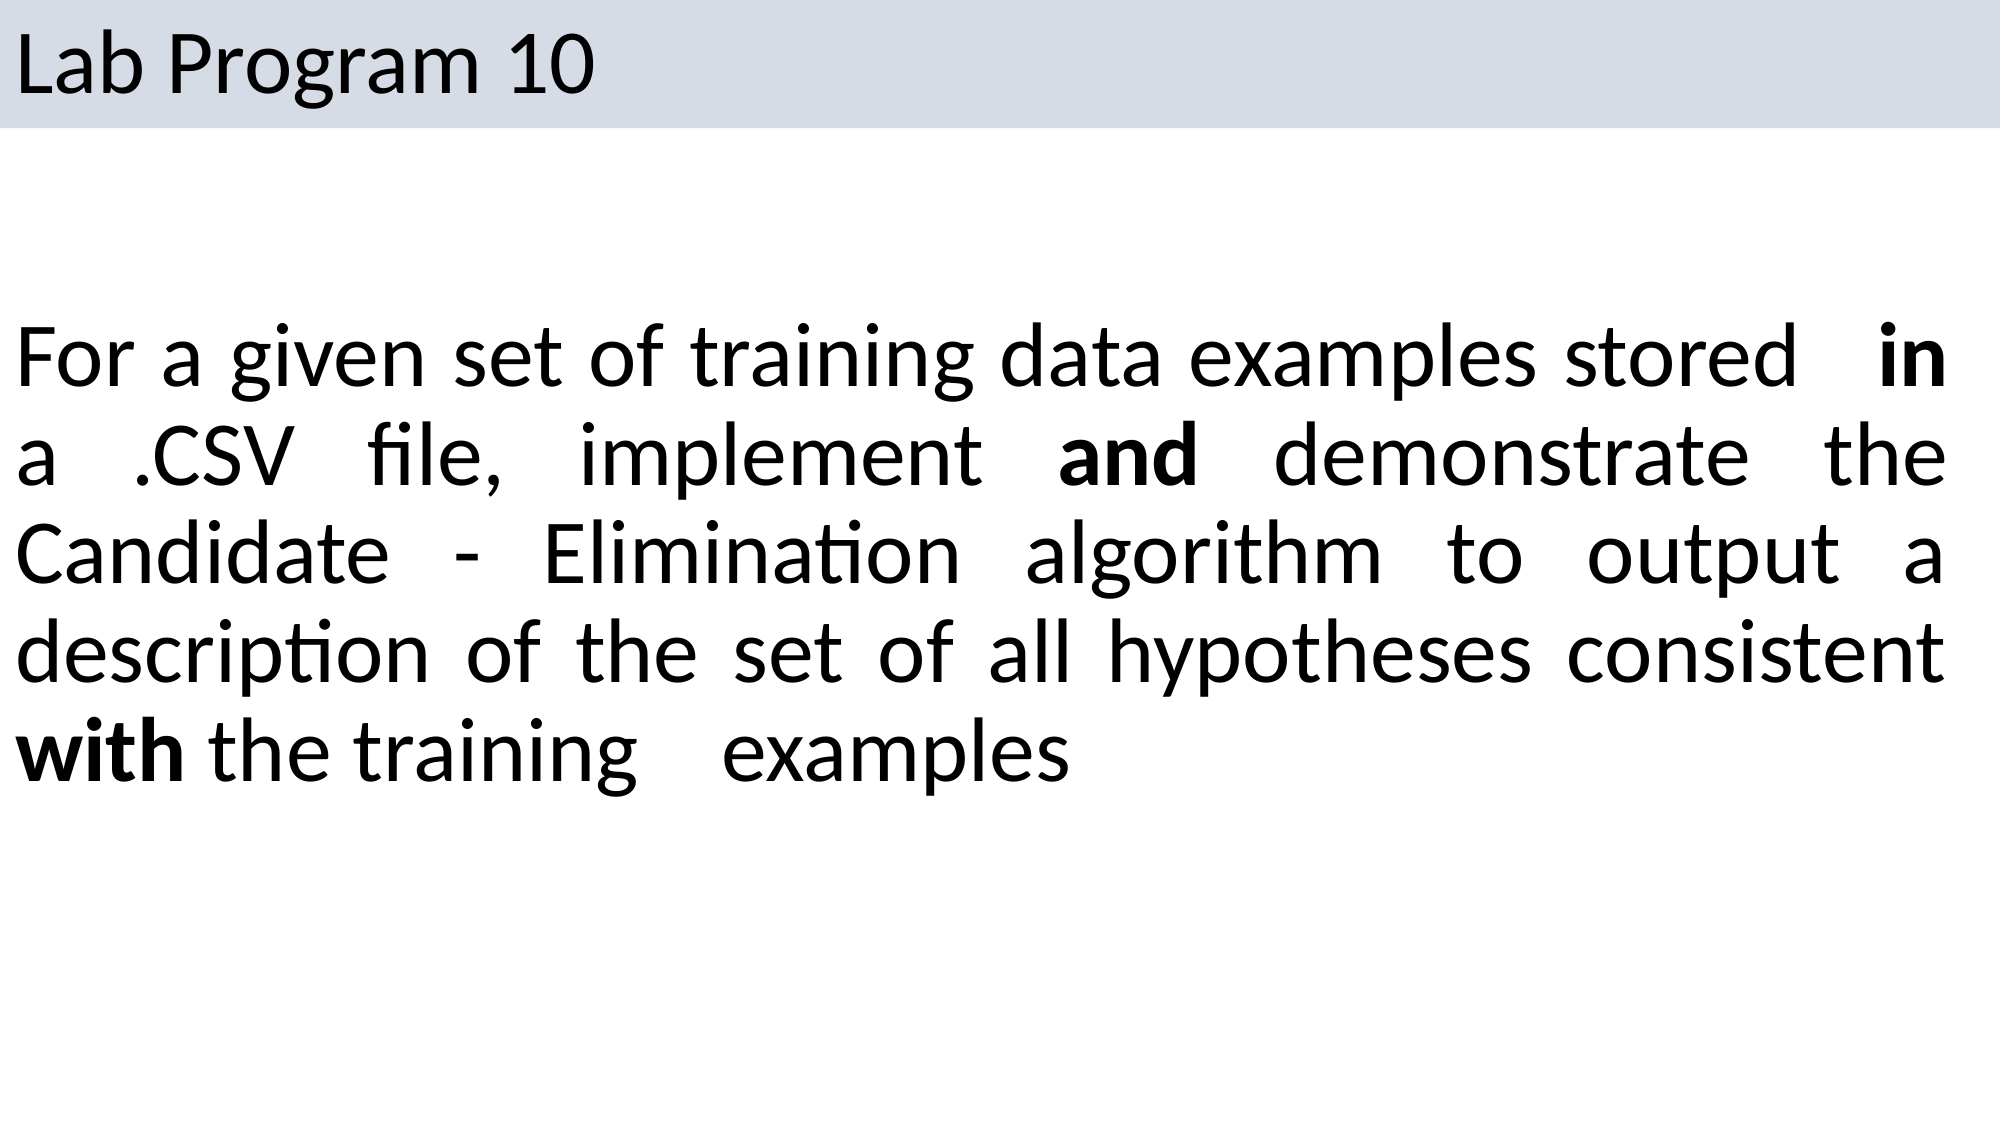

# Lab Program 10
For a given set of training data examples stored   in a .CSV file, implement and demonstrate the Candidate - Elimination algorithm to output a description of the set of all hypotheses consistent with the training    examples